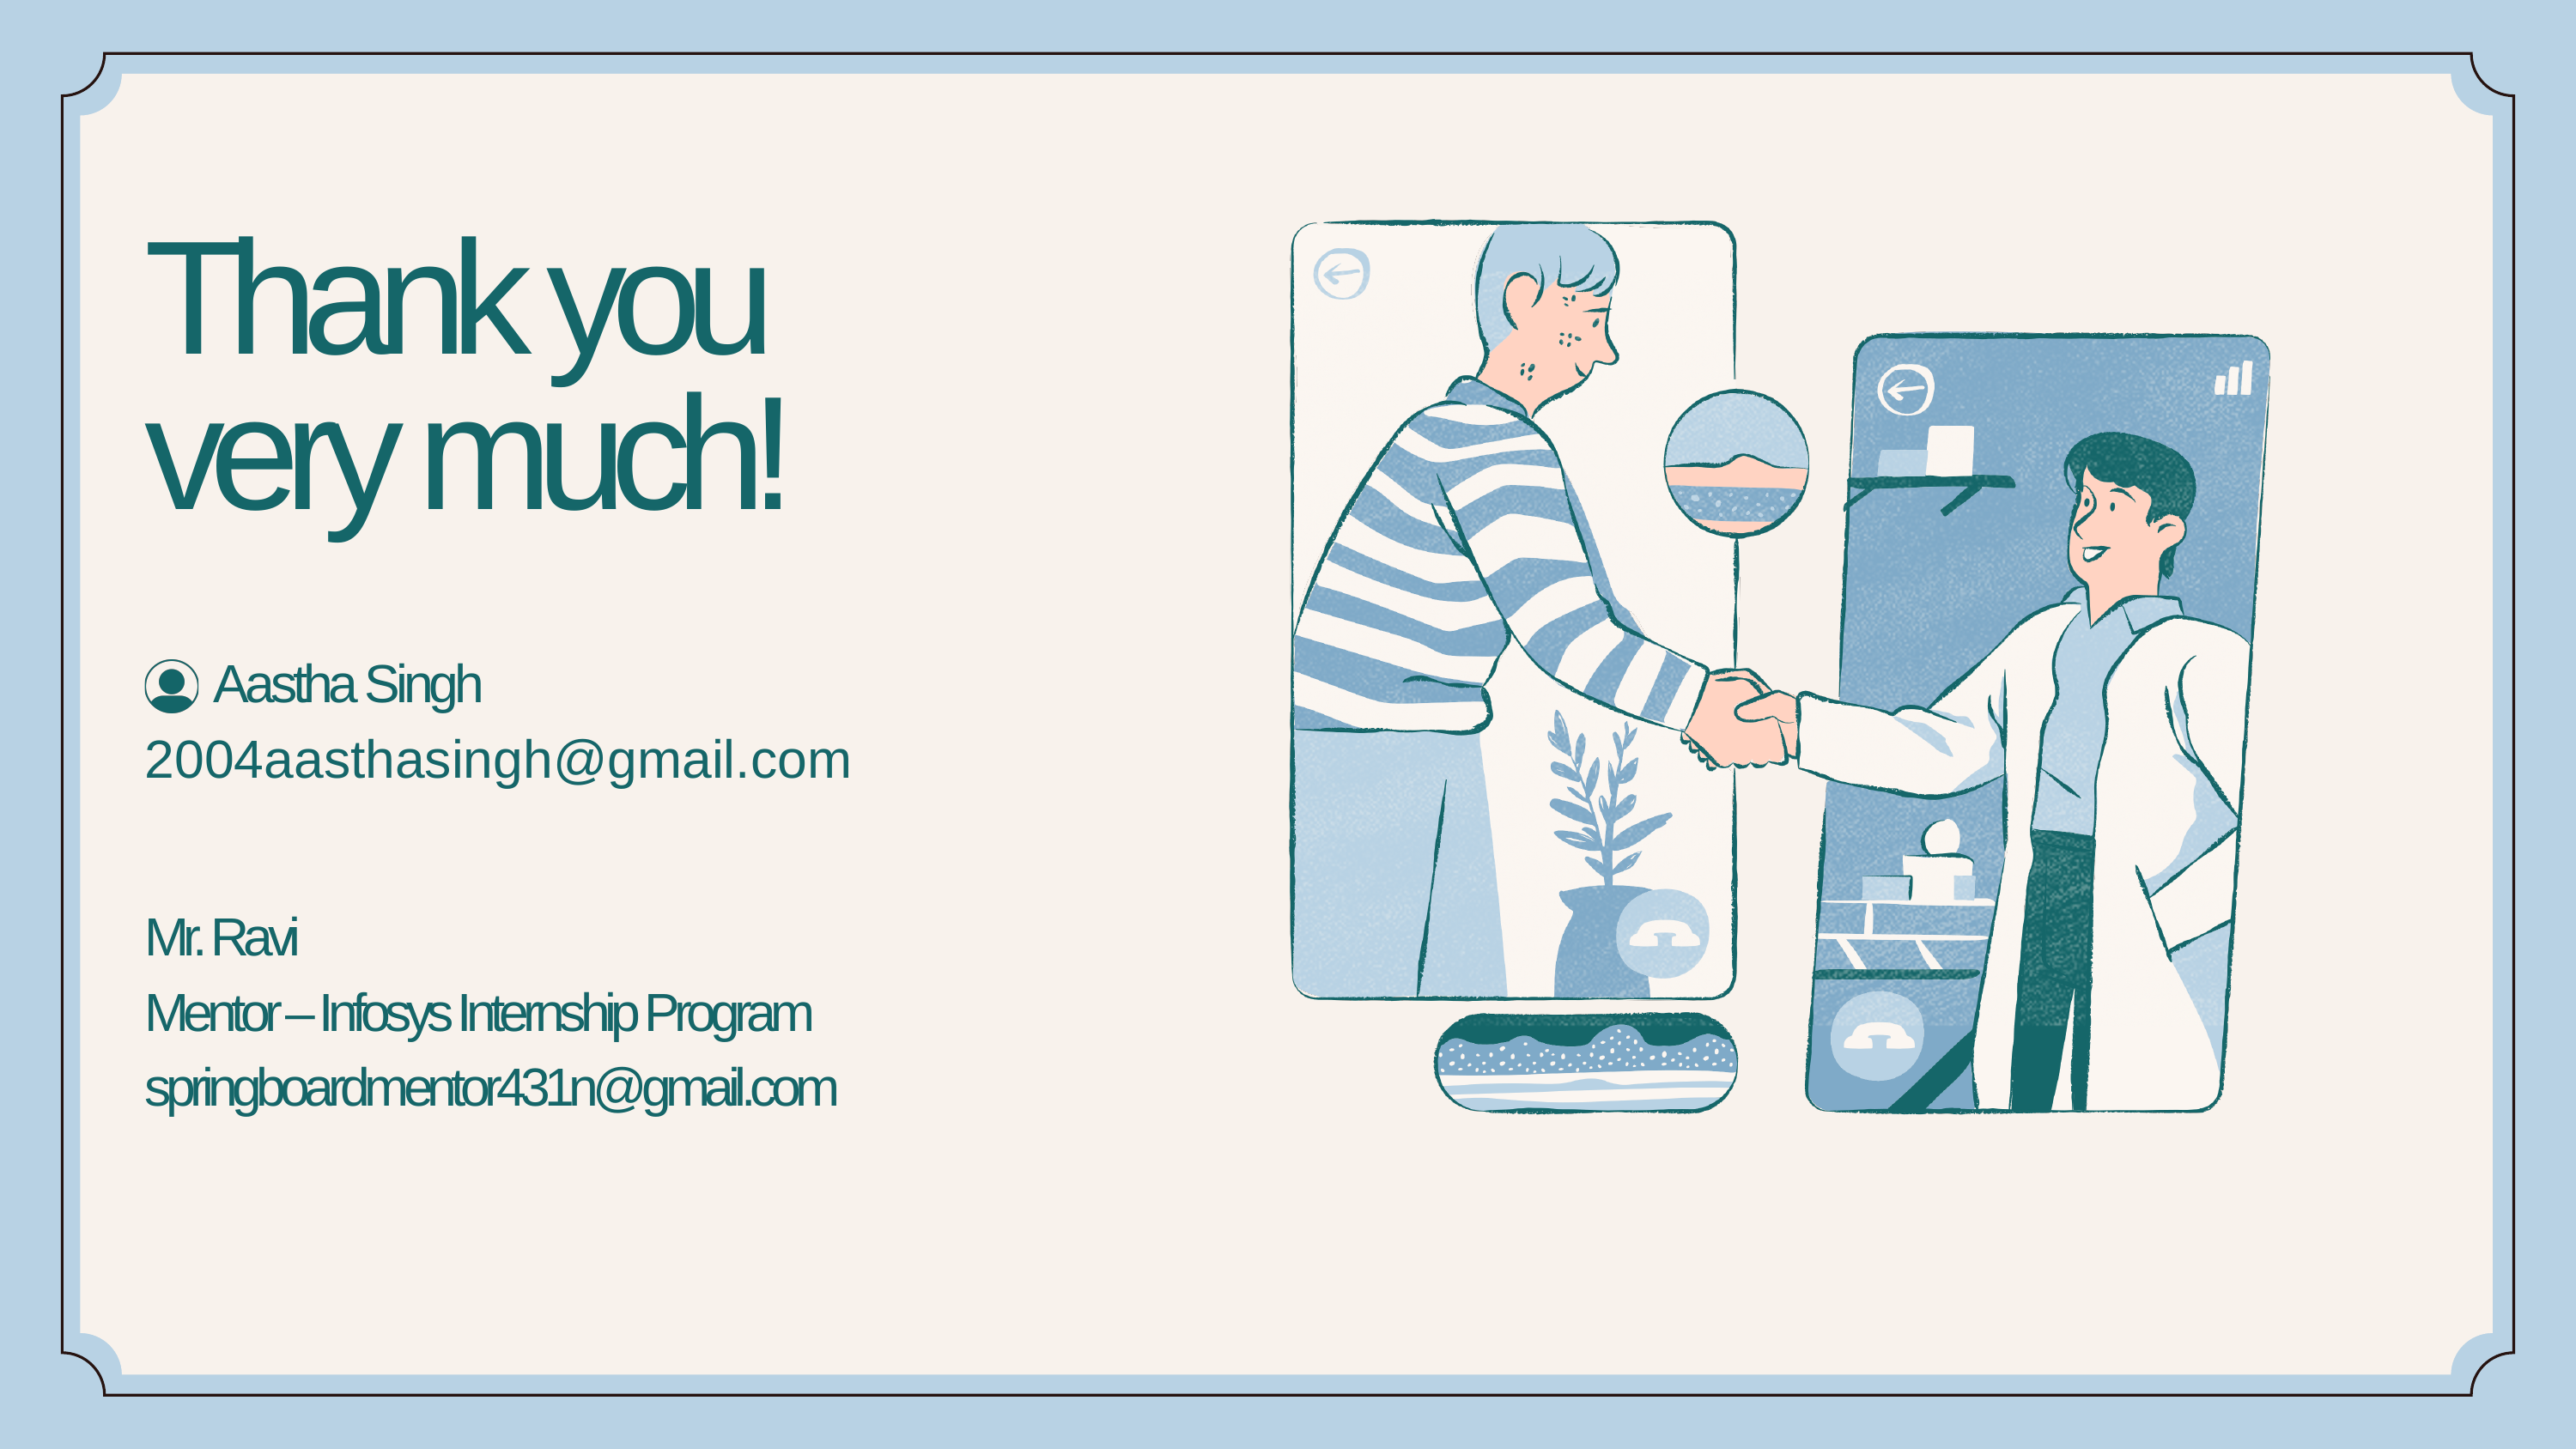

Thank you very much!

Aastha Singh
2004aasthasingh@gmail.com
Mr. Ravi
Mentor – Infosys Internship Program
springboardmentor431n@gmail.com